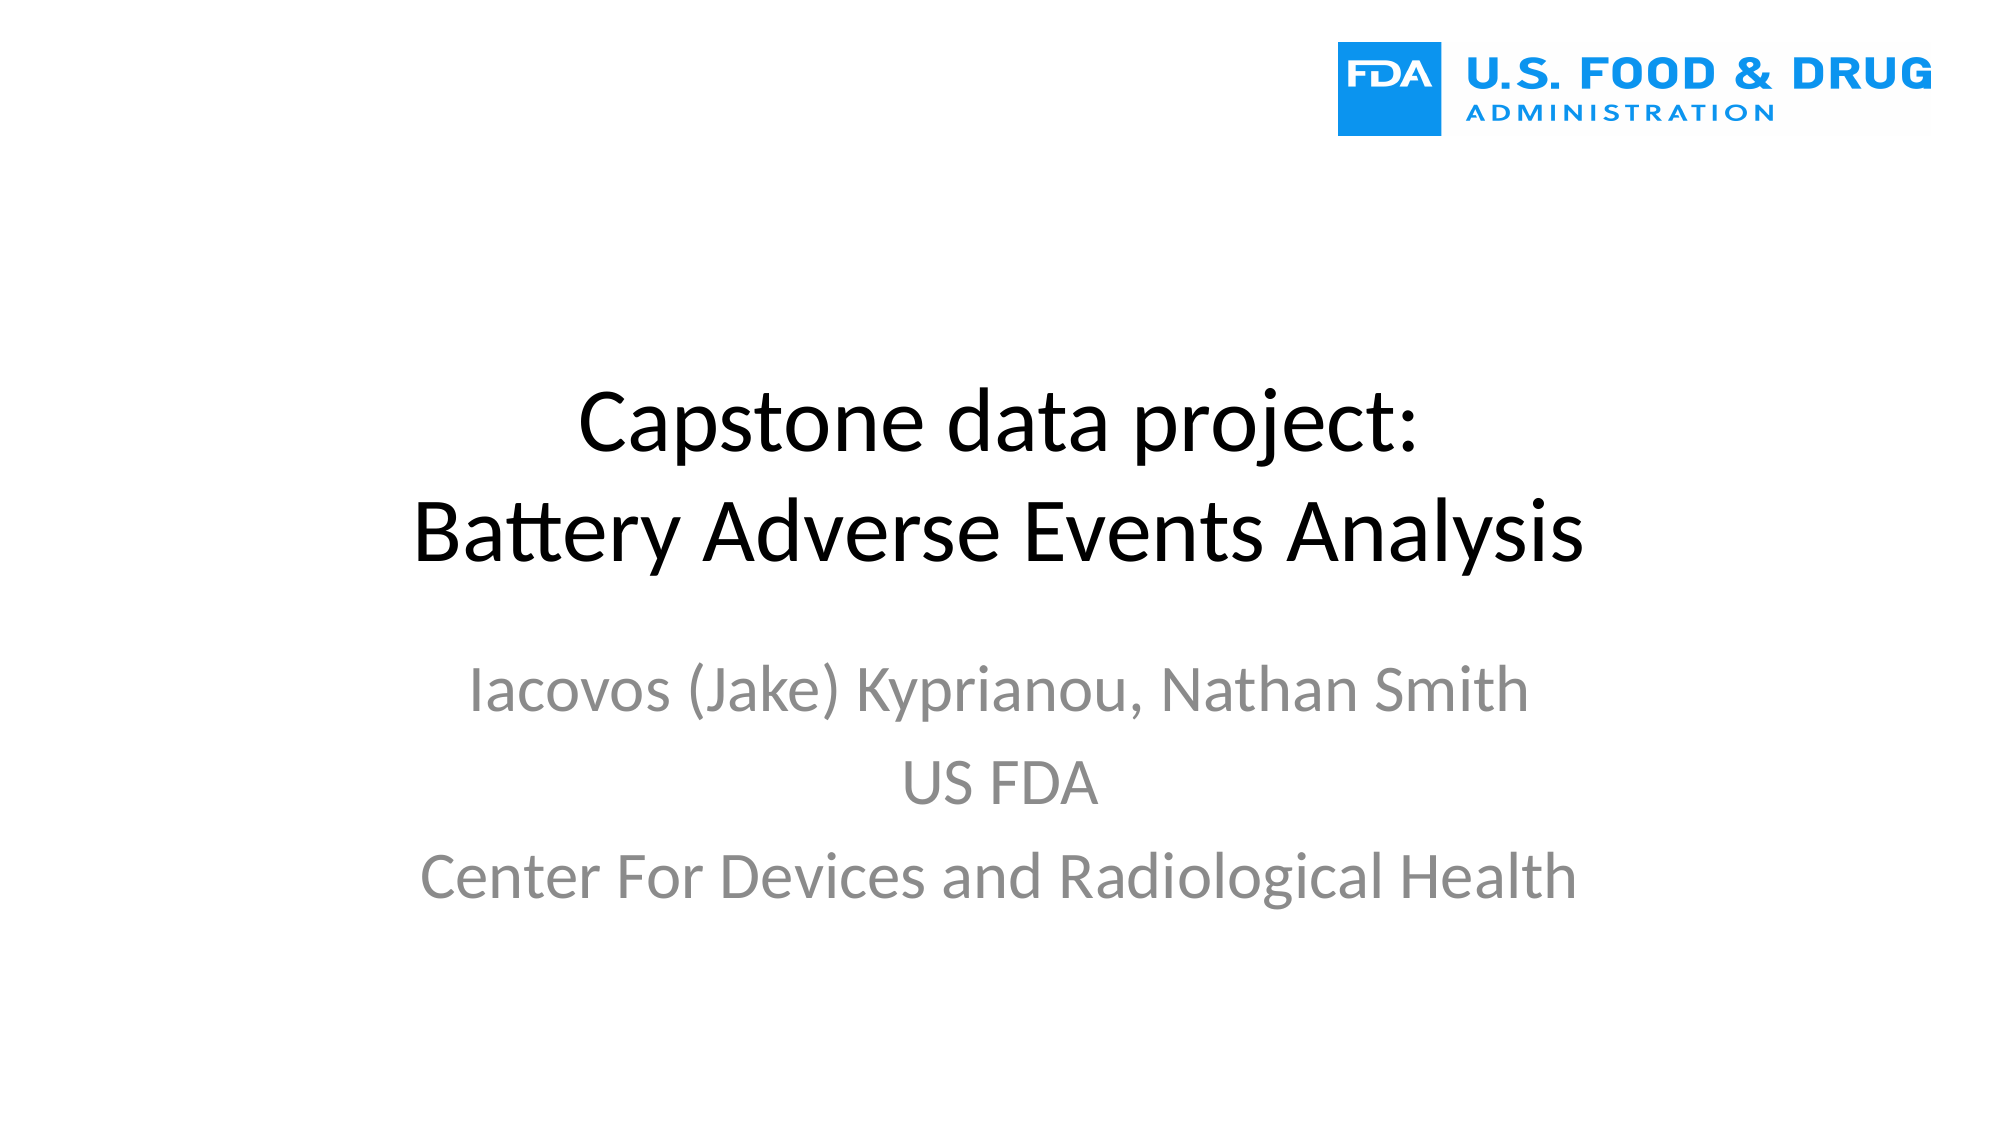

# Capstone data project: Battery Adverse Events Analysis
Iacovos (Jake) Kyprianou, Nathan Smith
US FDA
Center For Devices and Radiological Health